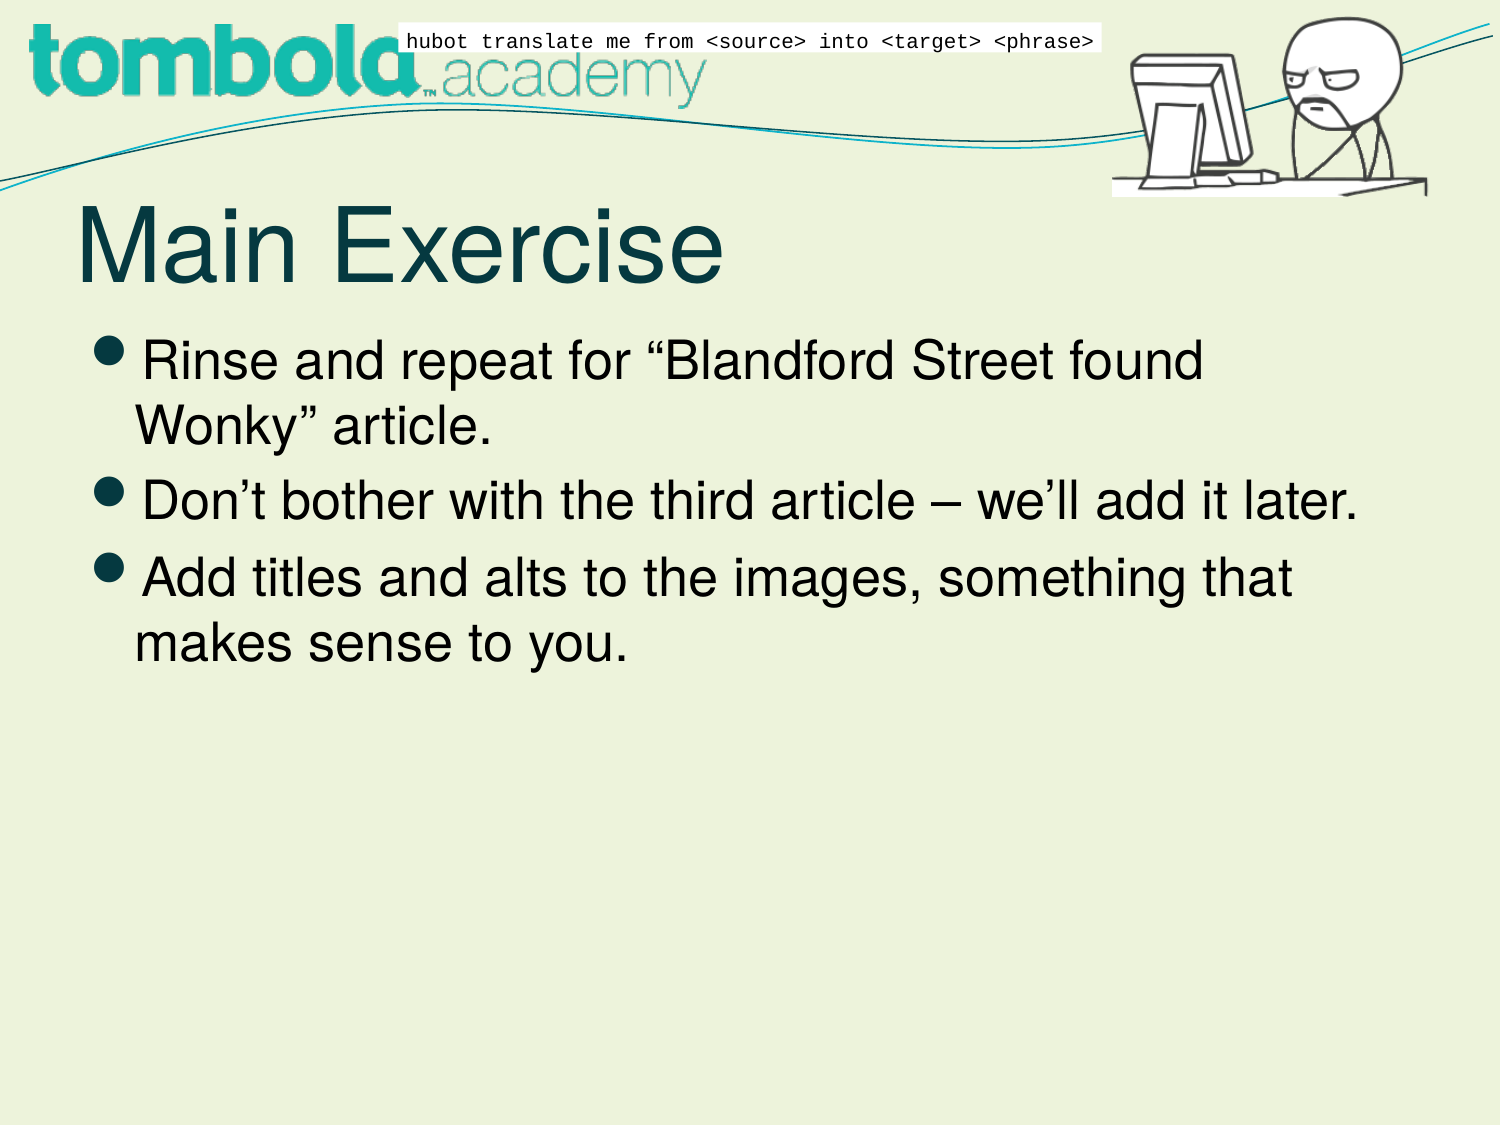

hubot translate me from <source> into <target> <phrase>
# Main Exercise
Rinse and repeat for “Blandford Street found Wonky” article.
Don’t bother with the third article – we’ll add it later.
Add titles and alts to the images, something that makes sense to you.